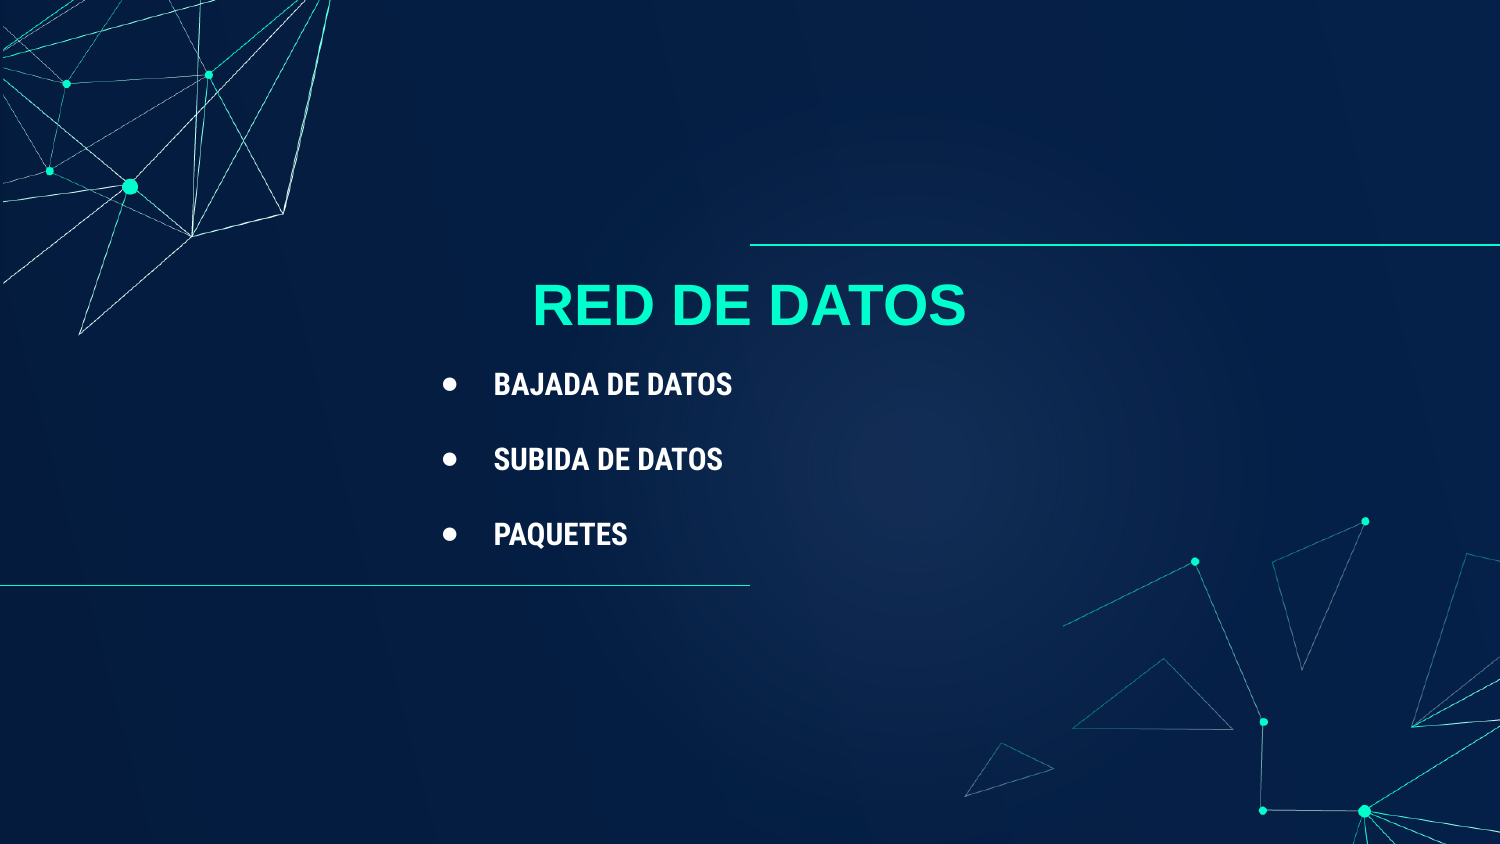

# RED DE DATOS
BAJADA DE DATOS

SUBIDA DE DATOS

PAQUETES